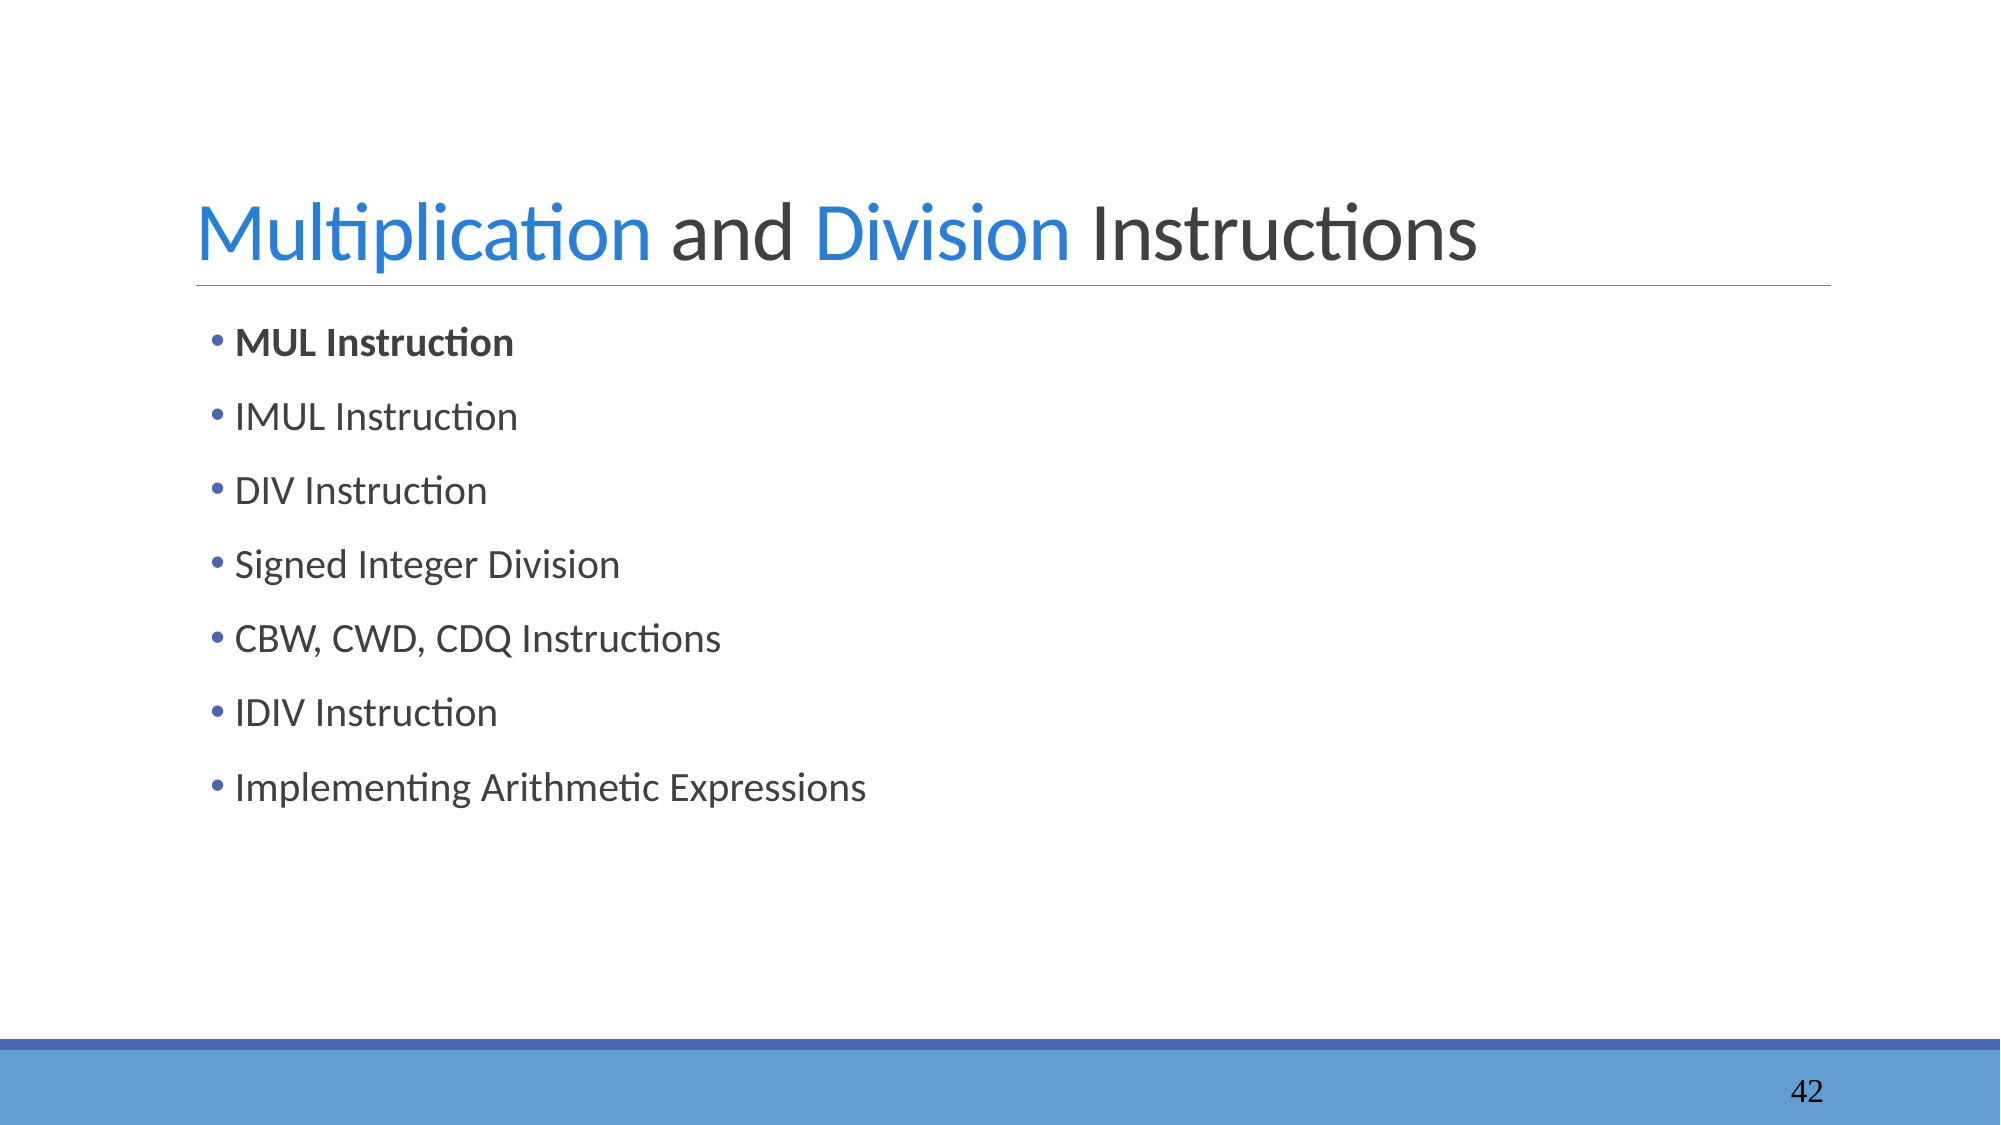

# Multiplication and Division Instructions
 MUL Instruction
 IMUL Instruction
 DIV Instruction
 Signed Integer Division
 CBW, CWD, CDQ Instructions
 IDIV Instruction
 Implementing Arithmetic Expressions
42